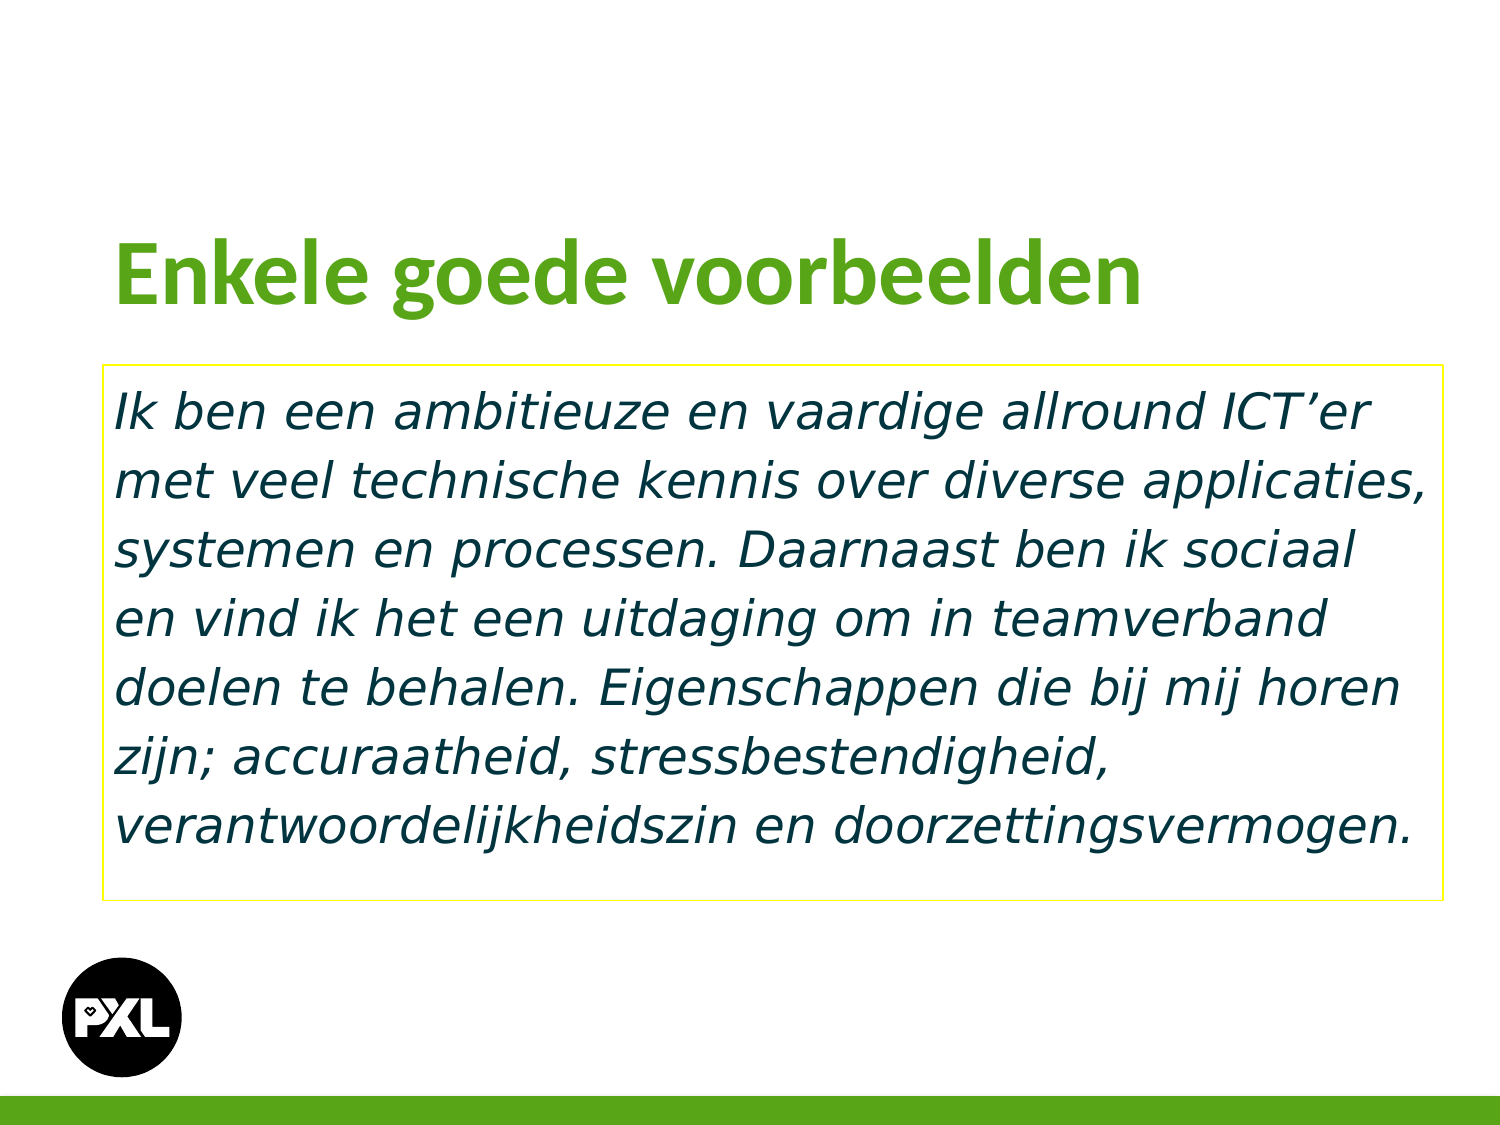

# Enkele goede voorbeelden
Ik ben een ambitieuze en vaardige allround ICT’er met veel technische kennis over diverse applicaties, systemen en processen. Daarnaast ben ik sociaal en vind ik het een uitdaging om in teamverband doelen te behalen. Eigenschappen die bij mij horen zijn; accuraatheid, stressbestendigheid, verantwoordelijkheidszin en doorzettingsvermogen.